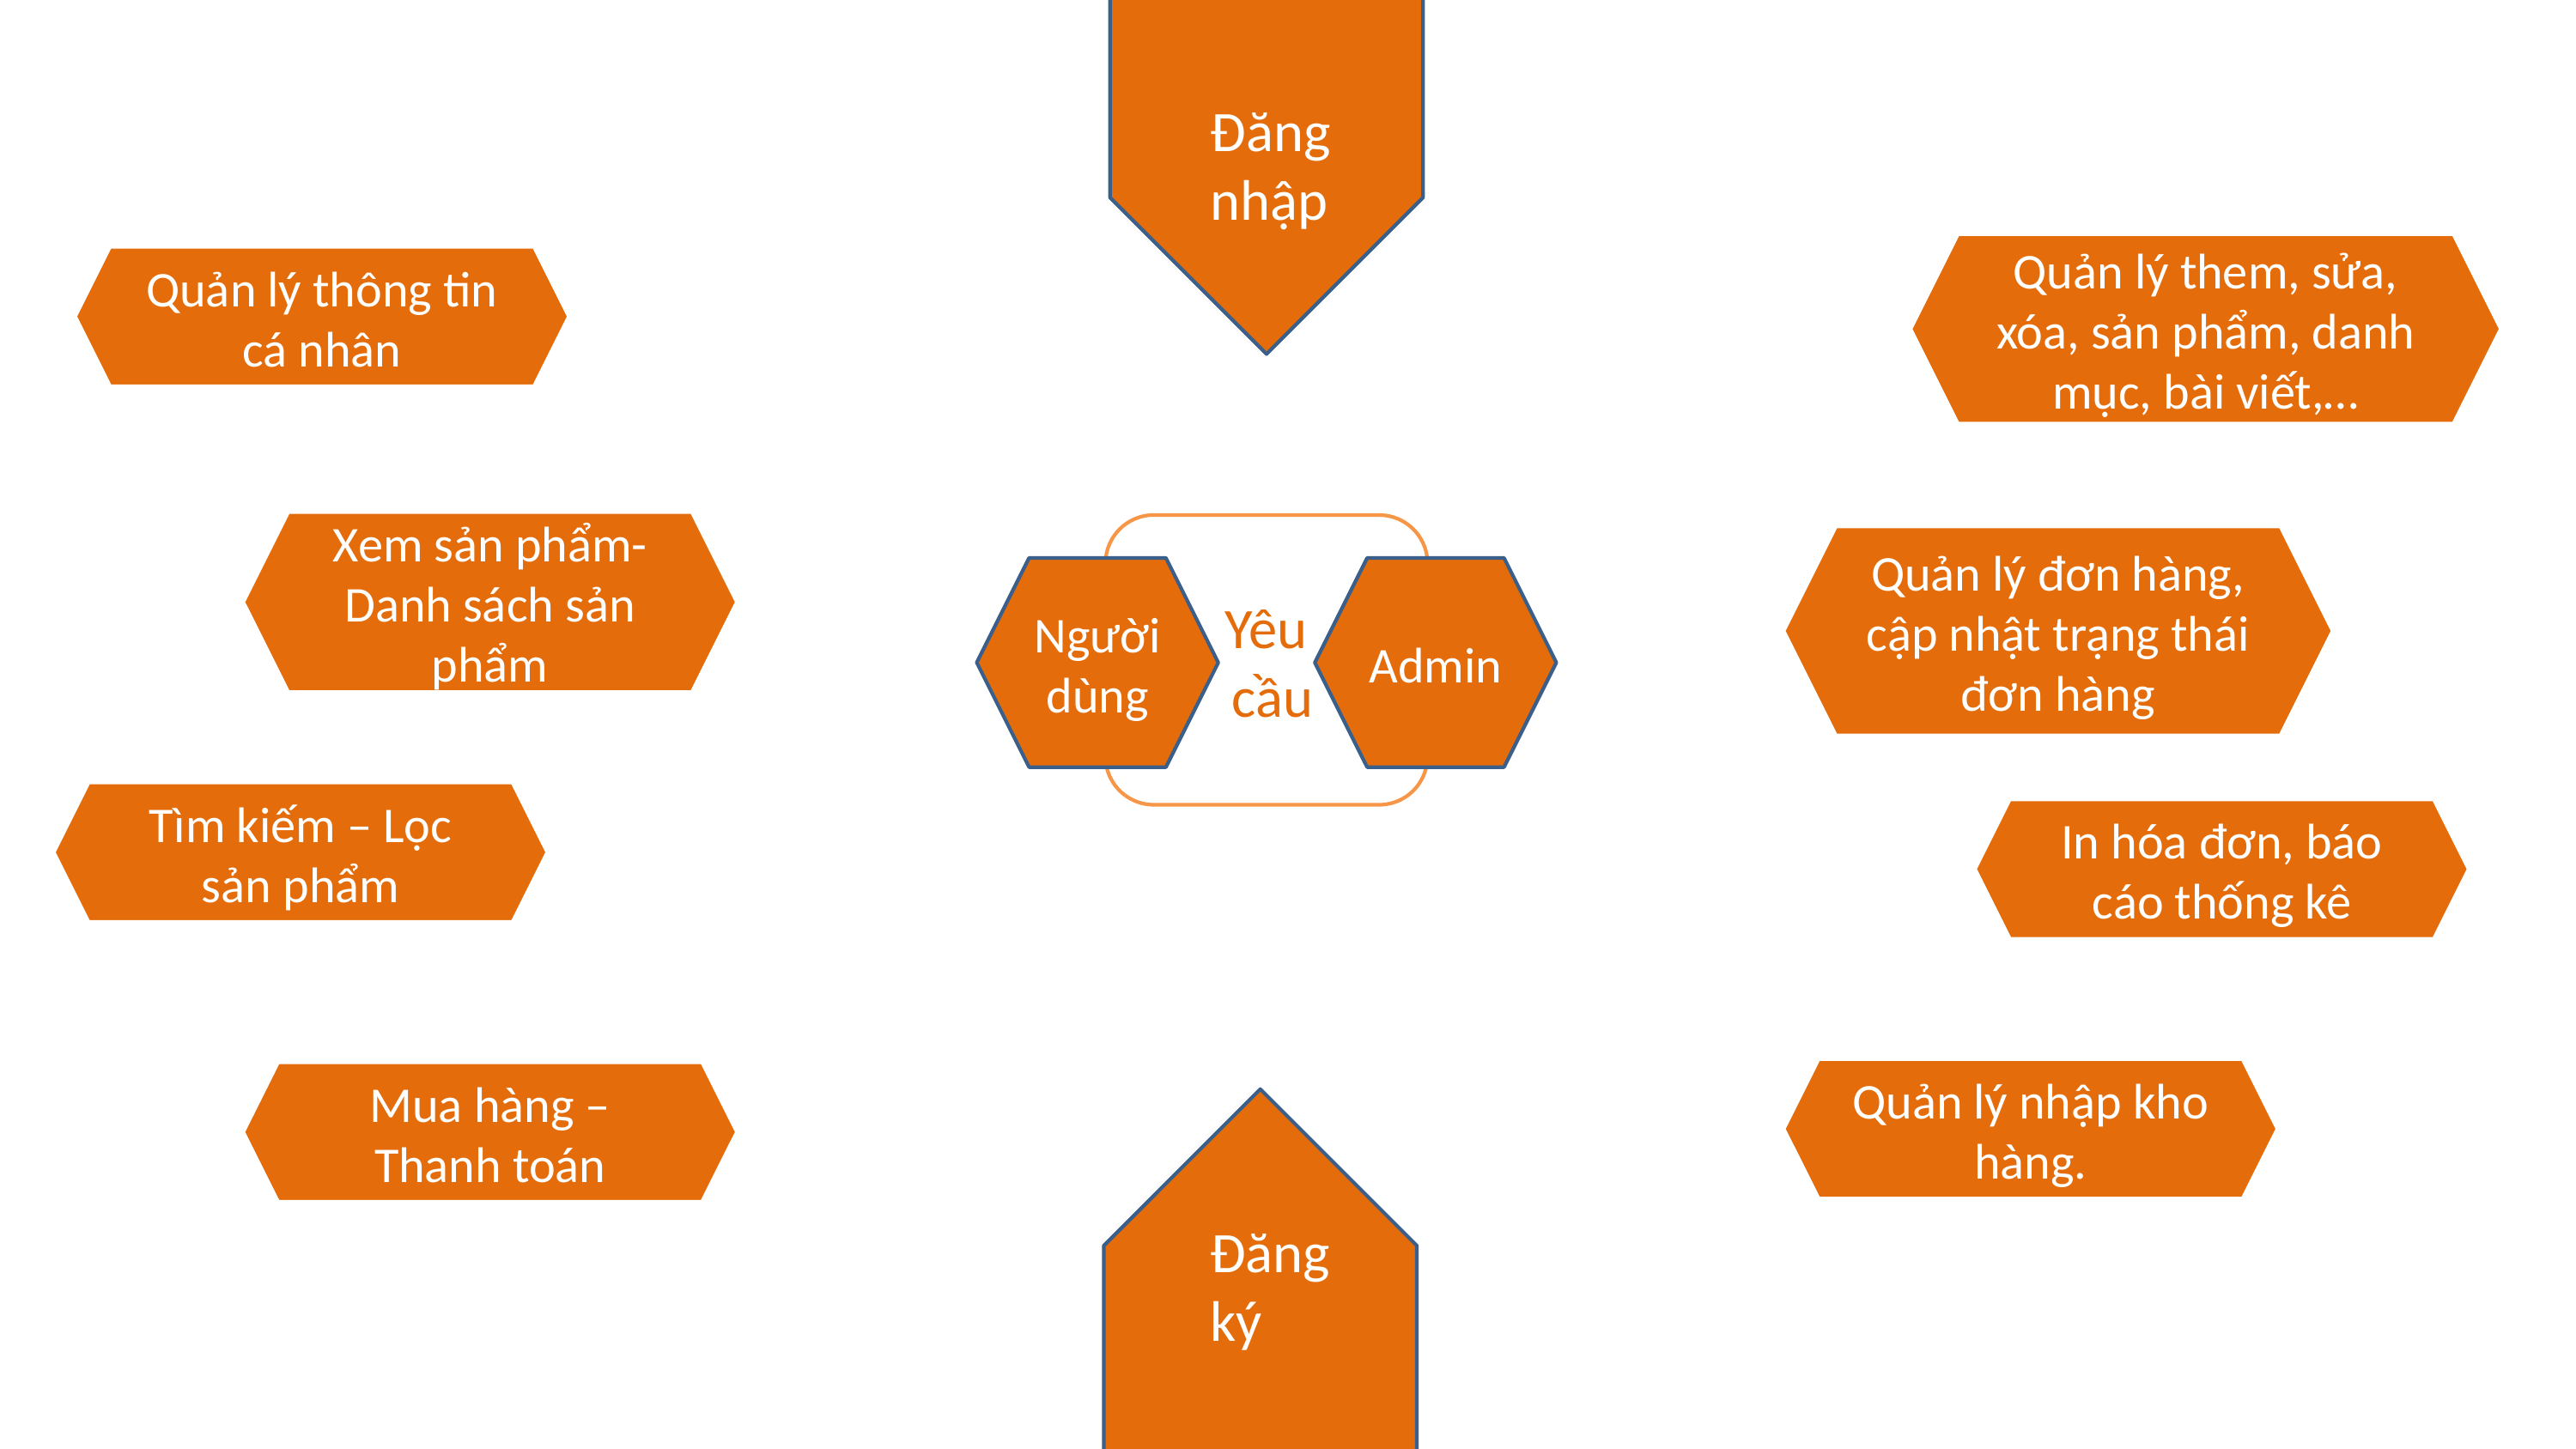

Đăng nhập
Quản lý them, sửa, xóa, sản phẩm, danh mục, bài viết,…
Quản lý thông tin cá nhân
Xem sản phẩm- Danh sách sản phẩm
Yêu
 cầu
Quản lý đơn hàng, cập nhật trạng thái đơn hàng
Người dùng
Admin
Tìm kiếm – Lọc sản phẩm
In hóa đơn, báo cáo thống kê
Quản lý nhập kho hàng.
Mua hàng – Thanh toán

Đăng ký